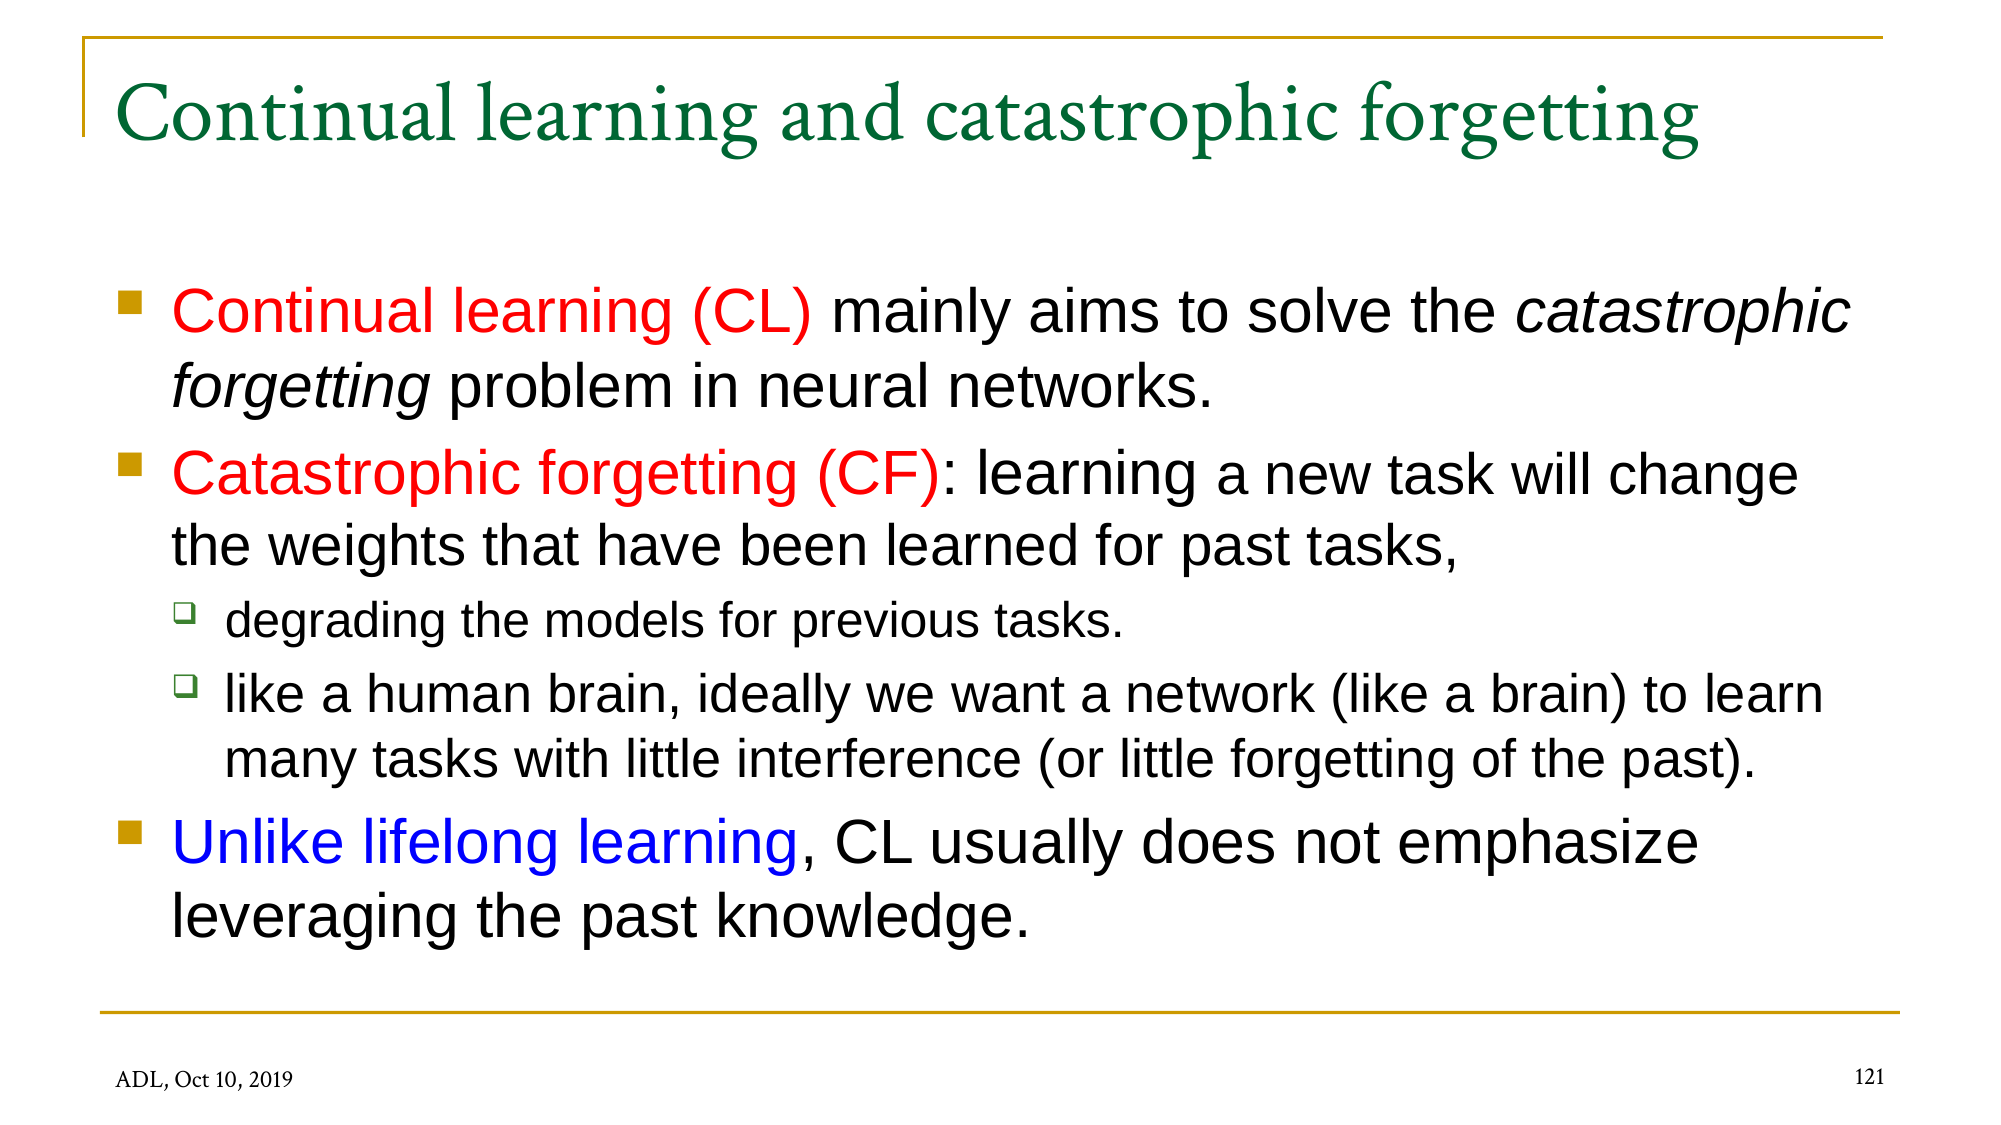

# Continual learning and catastrophic forgetting
Continual learning (CL) mainly aims to solve the catastrophic forgetting problem in neural networks.
Catastrophic forgetting (CF): learning a new task will change the weights that have been learned for past tasks,
degrading the models for previous tasks.
like a human brain, ideally we want a network (like a brain) to learn many tasks with little interference (or little forgetting of the past).
Unlike lifelong learning, CL usually does not emphasize leveraging the past knowledge.
121
ADL, Oct 10, 2019